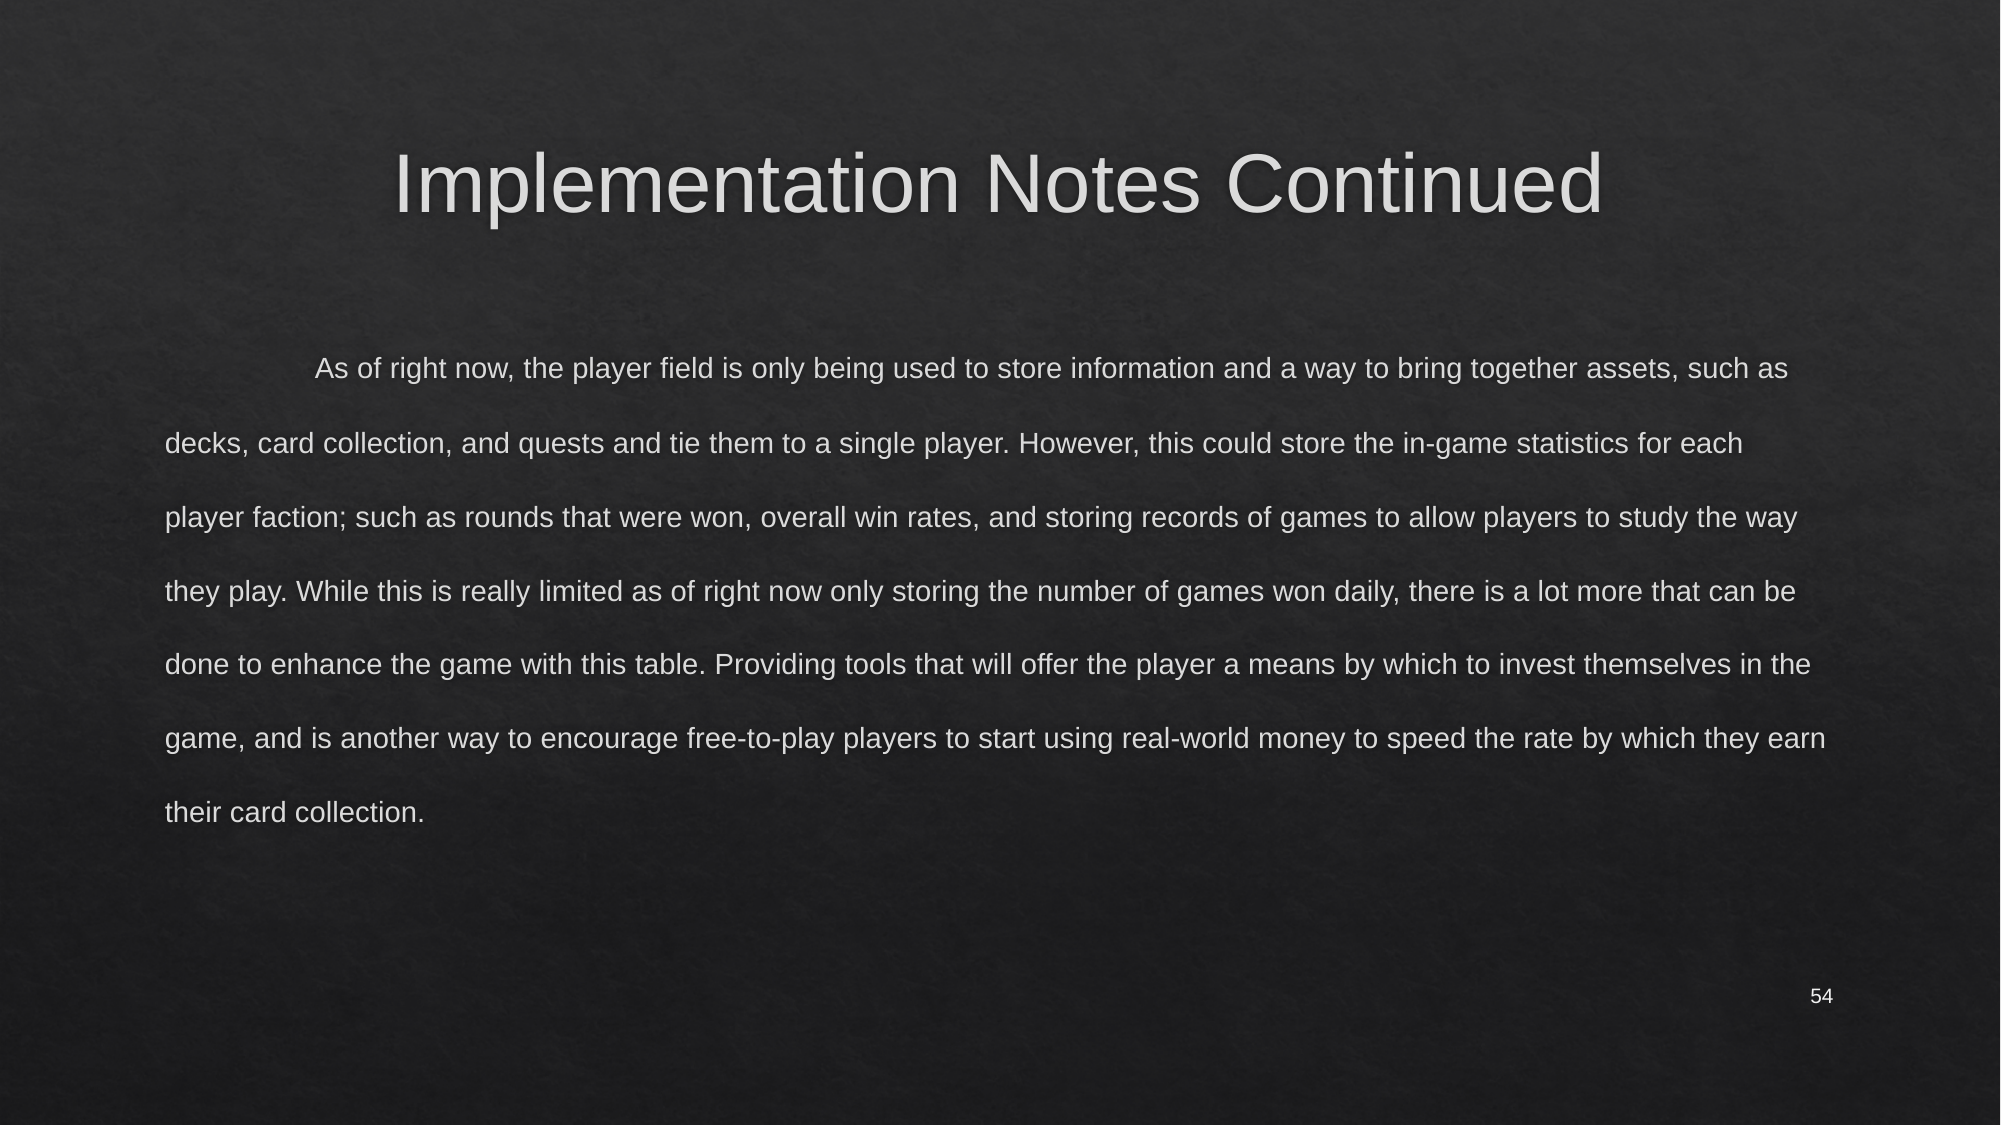

# Implementation Notes Continued
	As of right now, the player field is only being used to store information and a way to bring together assets, such as decks, card collection, and quests and tie them to a single player. However, this could store the in-game statistics for each player faction; such as rounds that were won, overall win rates, and storing records of games to allow players to study the way they play. While this is really limited as of right now only storing the number of games won daily, there is a lot more that can be done to enhance the game with this table. Providing tools that will offer the player a means by which to invest themselves in the game, and is another way to encourage free-to-play players to start using real-world money to speed the rate by which they earn their card collection.

54